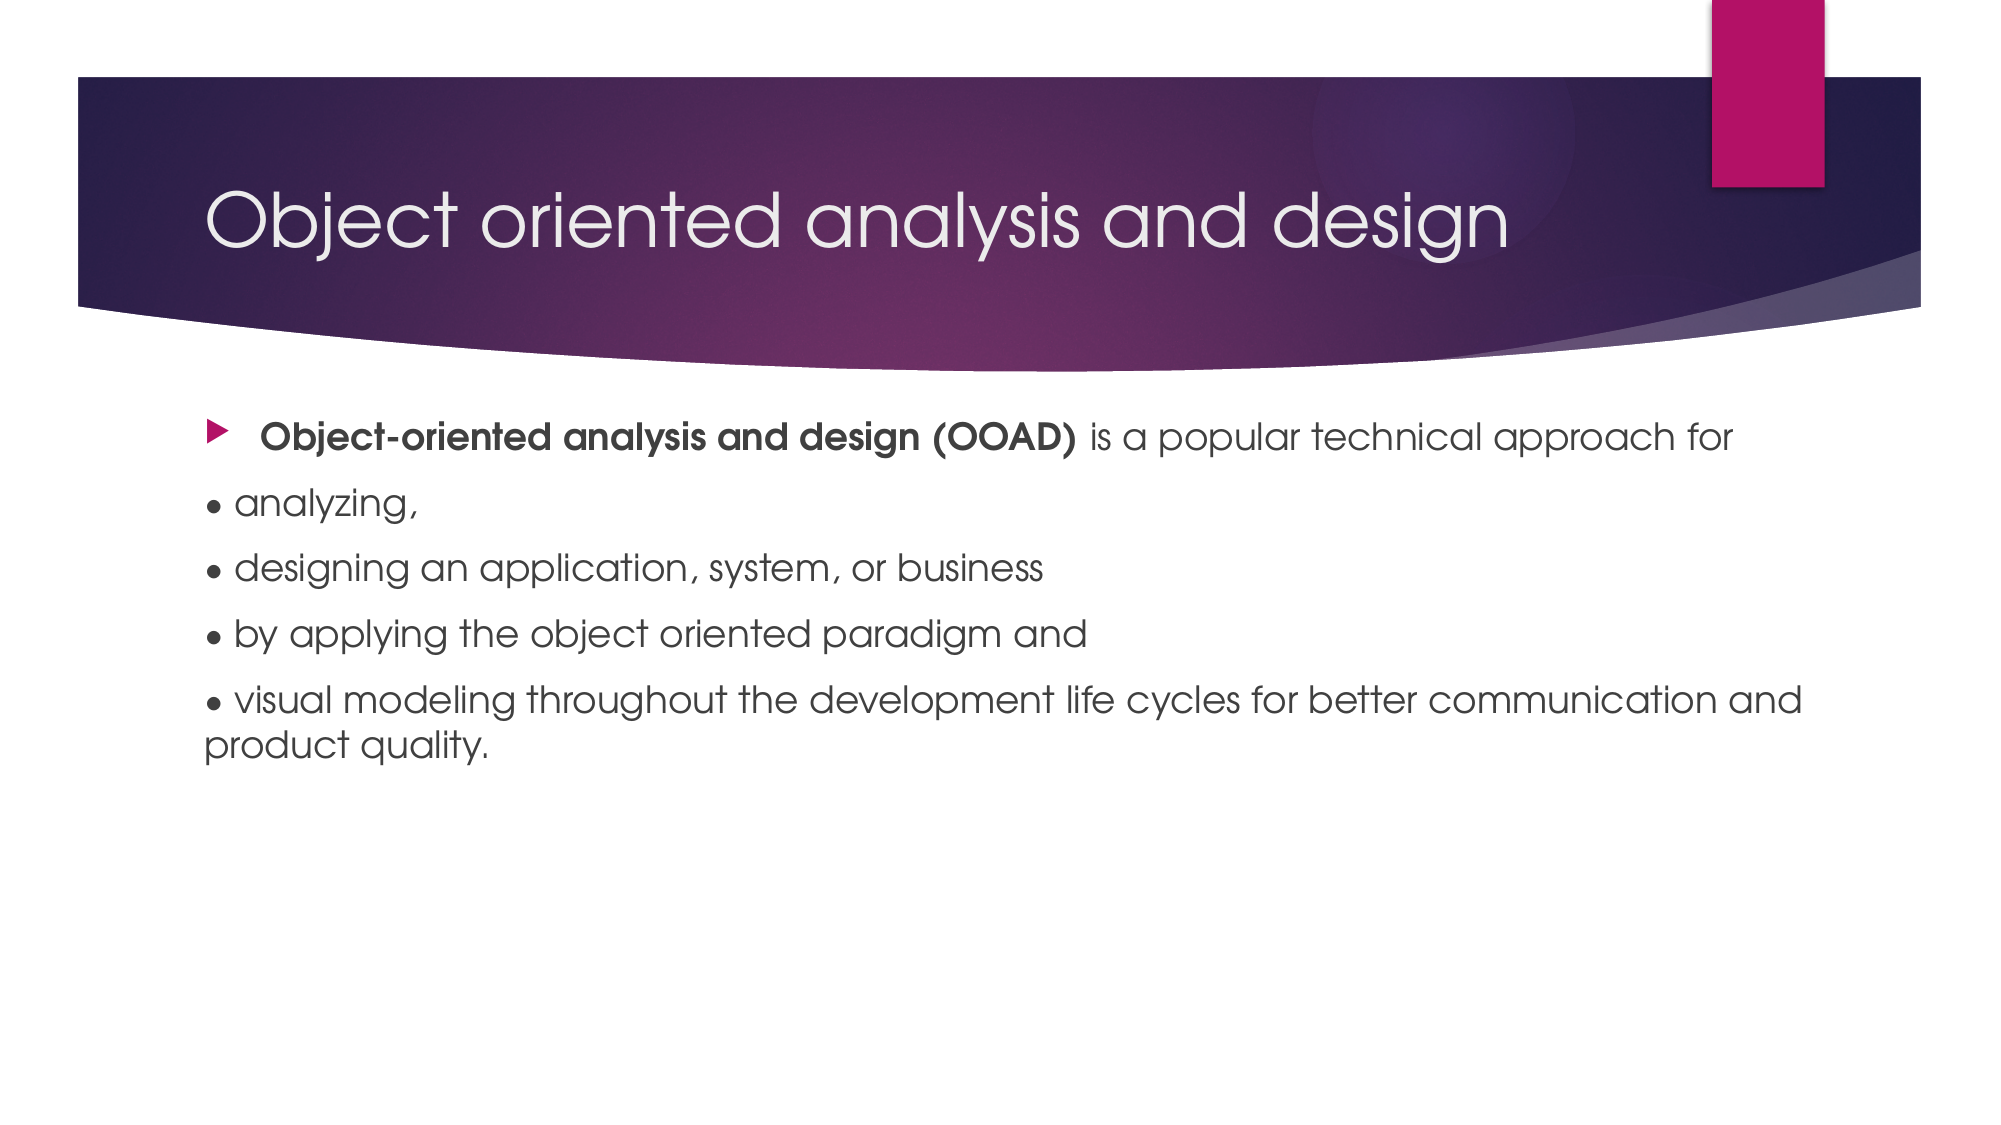

# Object oriented analysis and design
Object-oriented analysis and design (OOAD) is a popular technical approach for
• analyzing,
• designing an application, system, or business
• by applying the object oriented paradigm and
• visual modeling throughout the development life cycles for better communication and product quality.